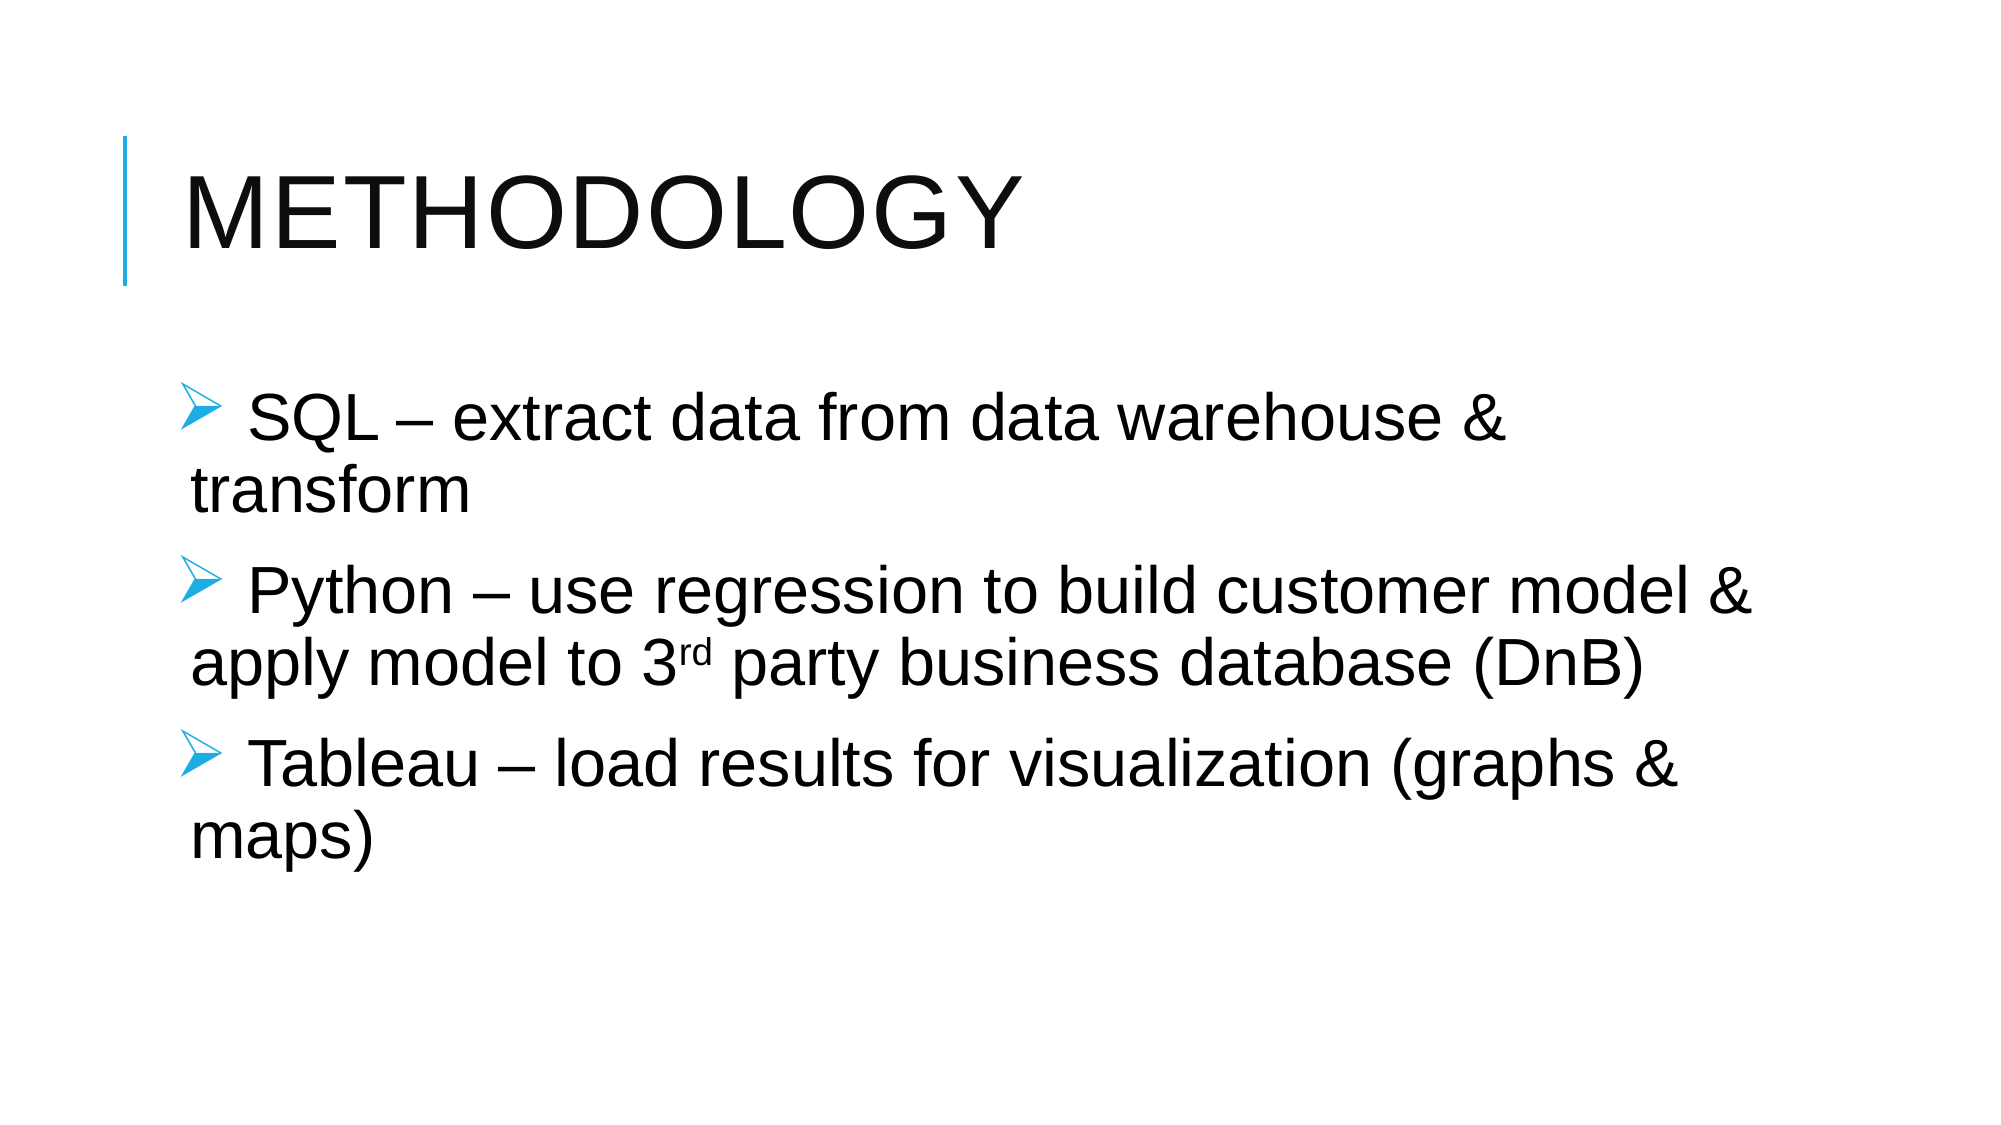

# METHODOLOGY
 SQL – extract data from data warehouse & transform
 Python – use regression to build customer model & apply model to 3rd party business database (DnB)
 Tableau – load results for visualization (graphs & maps)